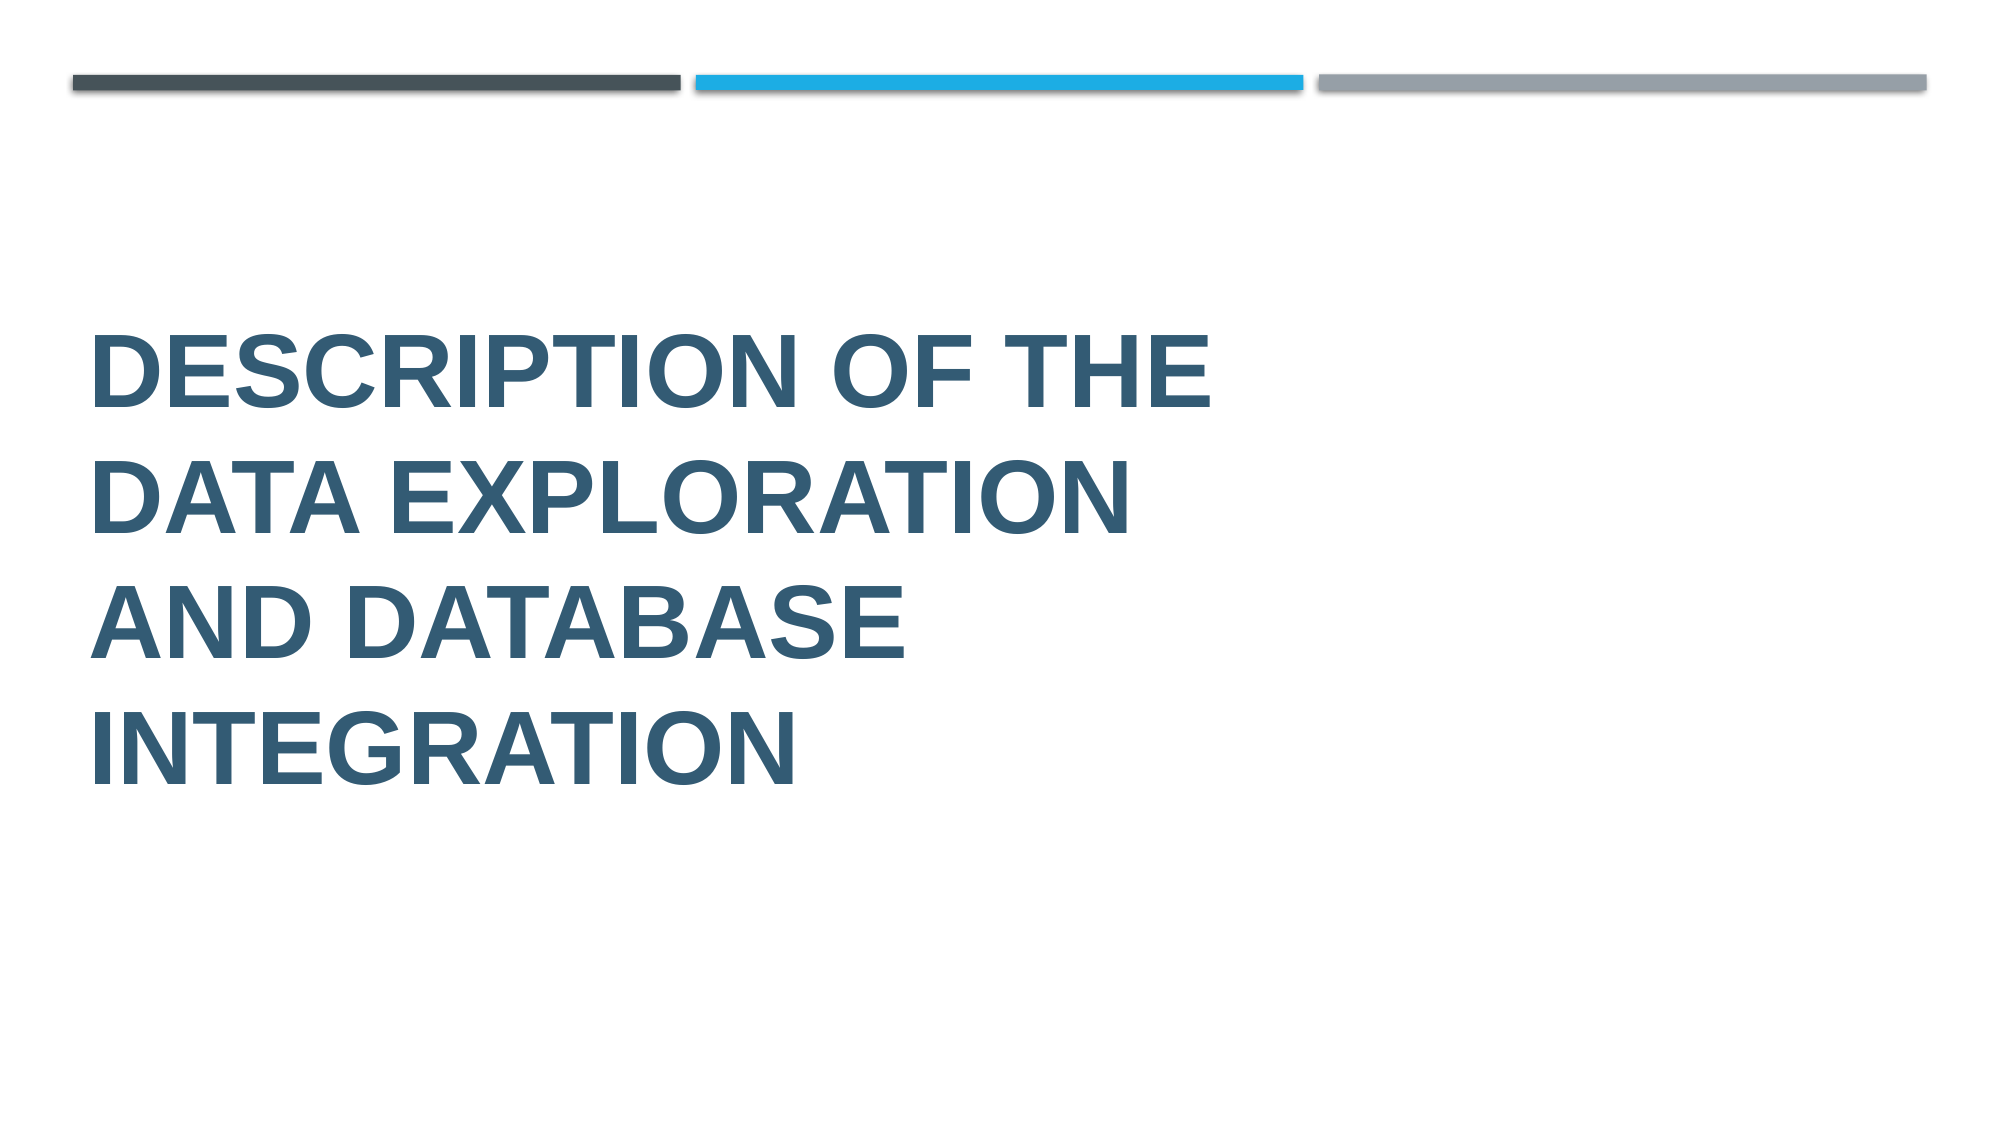

# Description of the data exploration and Database integration